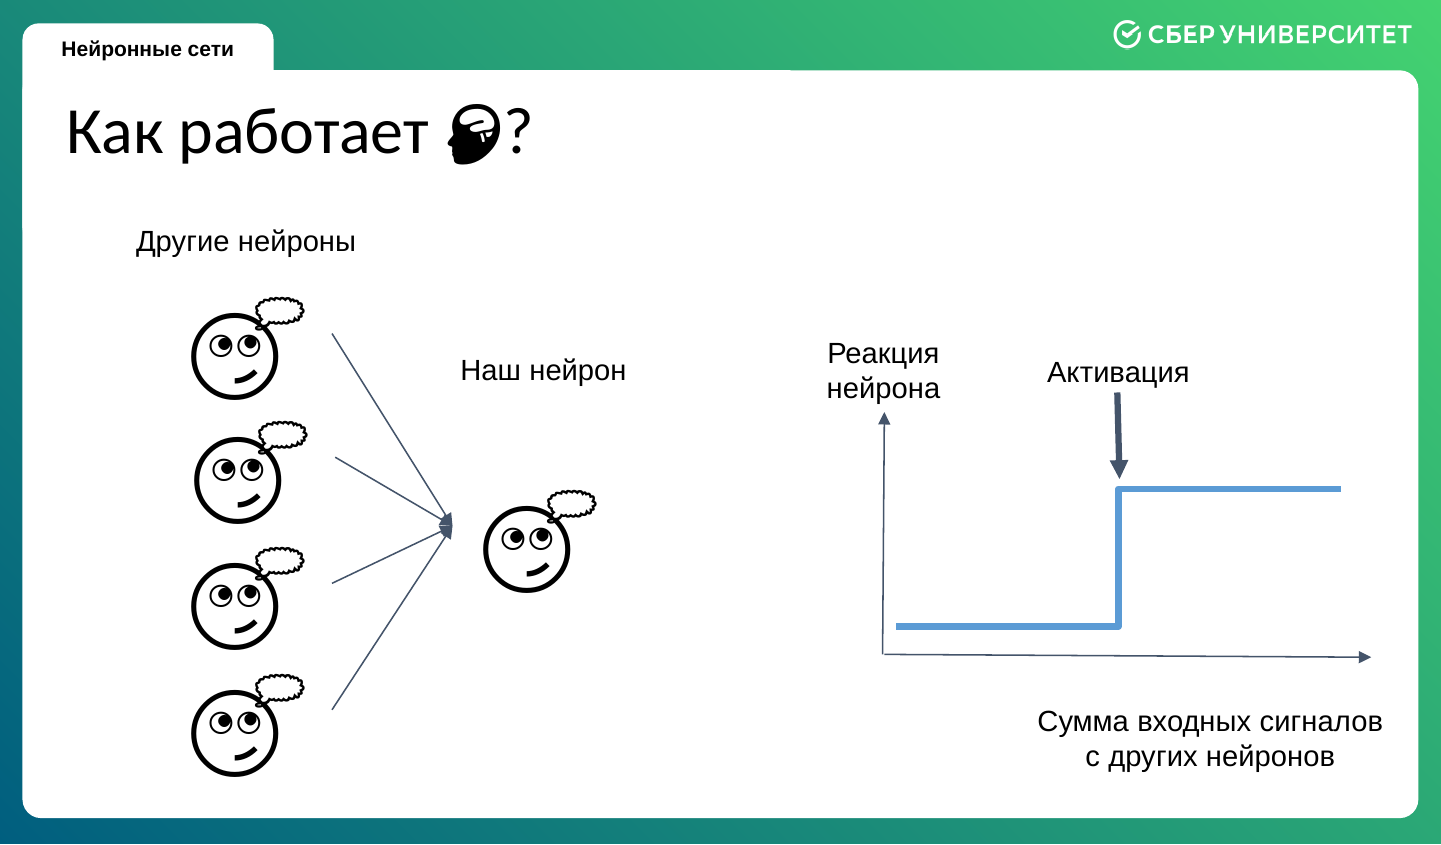

Как работает 🧠?
Другие нейроны
🤔
Реакция нейрона
Наш нейрон

Активация
🤔
🤔
🤔
🤔
Сумма входных сигналов с других нейронов